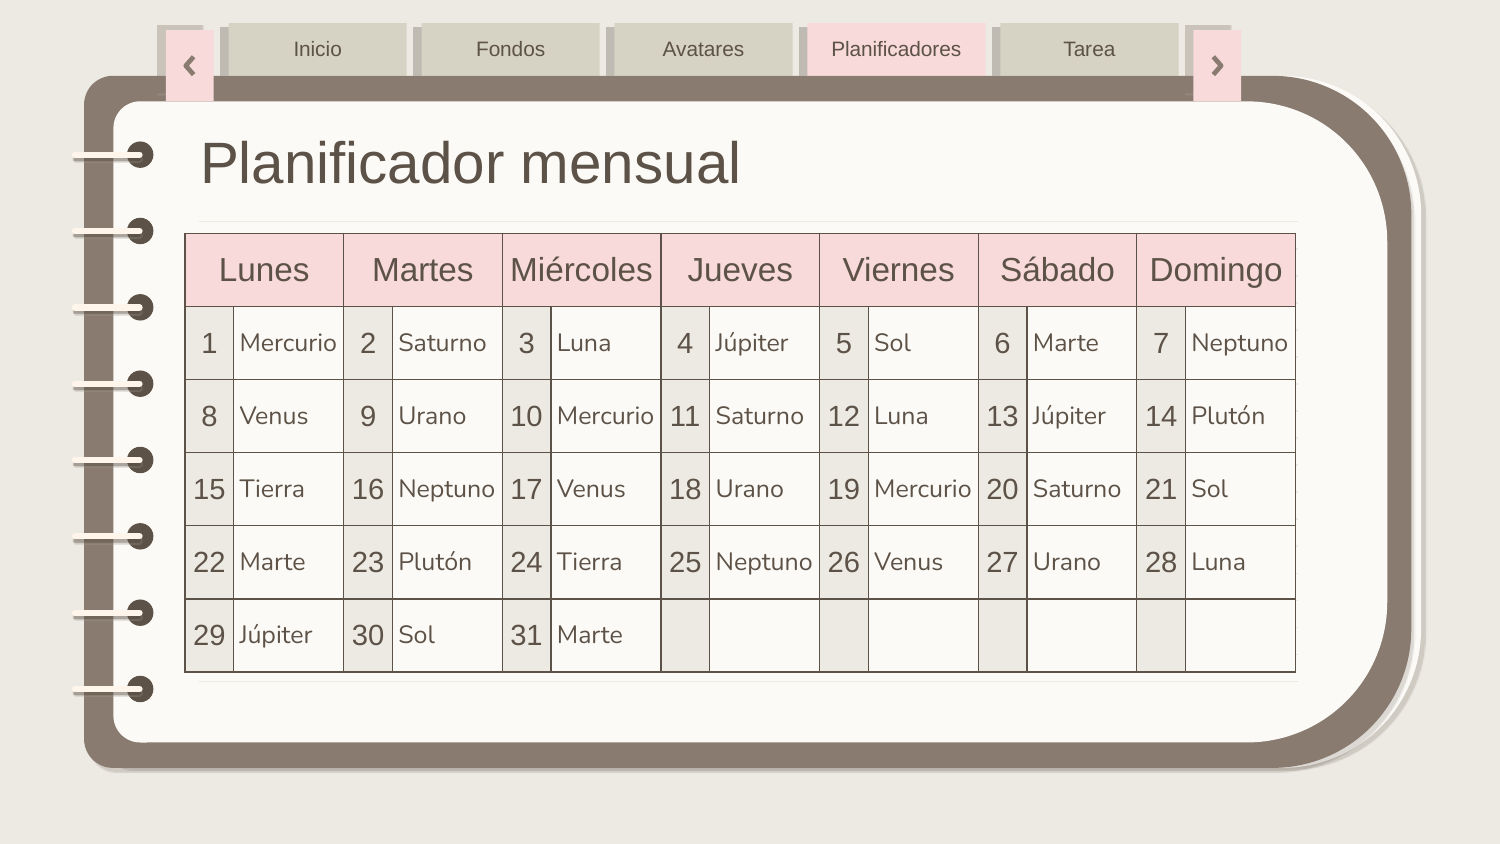

Inicio
Fondos
Avatares
Planificadores
Tarea

# Planificador mensual
| Lunes |  | Martes |  | Miércoles |  | Jueves |  | Viernes |  | Sábado |  | Domingo |  |
| --- | --- | --- | --- | --- | --- | --- | --- | --- | --- | --- | --- | --- | --- |
| 1 | Mercurio | 2 | Saturno | 3 | Luna | 4 | Júpiter | 5 | Sol | 6 | Marte | 7 | Neptuno |
| 8 | Venus | 9 | Urano | 10 | Mercurio | 11 | Saturno | 12 | Luna | 13 | Júpiter | 14 | Plutón |
| 15 | Tierra | 16 | Neptuno | 17 | Venus | 18 | Urano | 19 | Mercurio | 20 | Saturno | 21 | Sol |
| 22 | Marte | 23 | Plutón | 24 | Tierra | 25 | Neptuno | 26 | Venus | 27 | Urano | 28 | Luna |
| 29 | Júpiter | 30 | Sol | 31 | Marte |  |  |  |  |  |  |  |  |